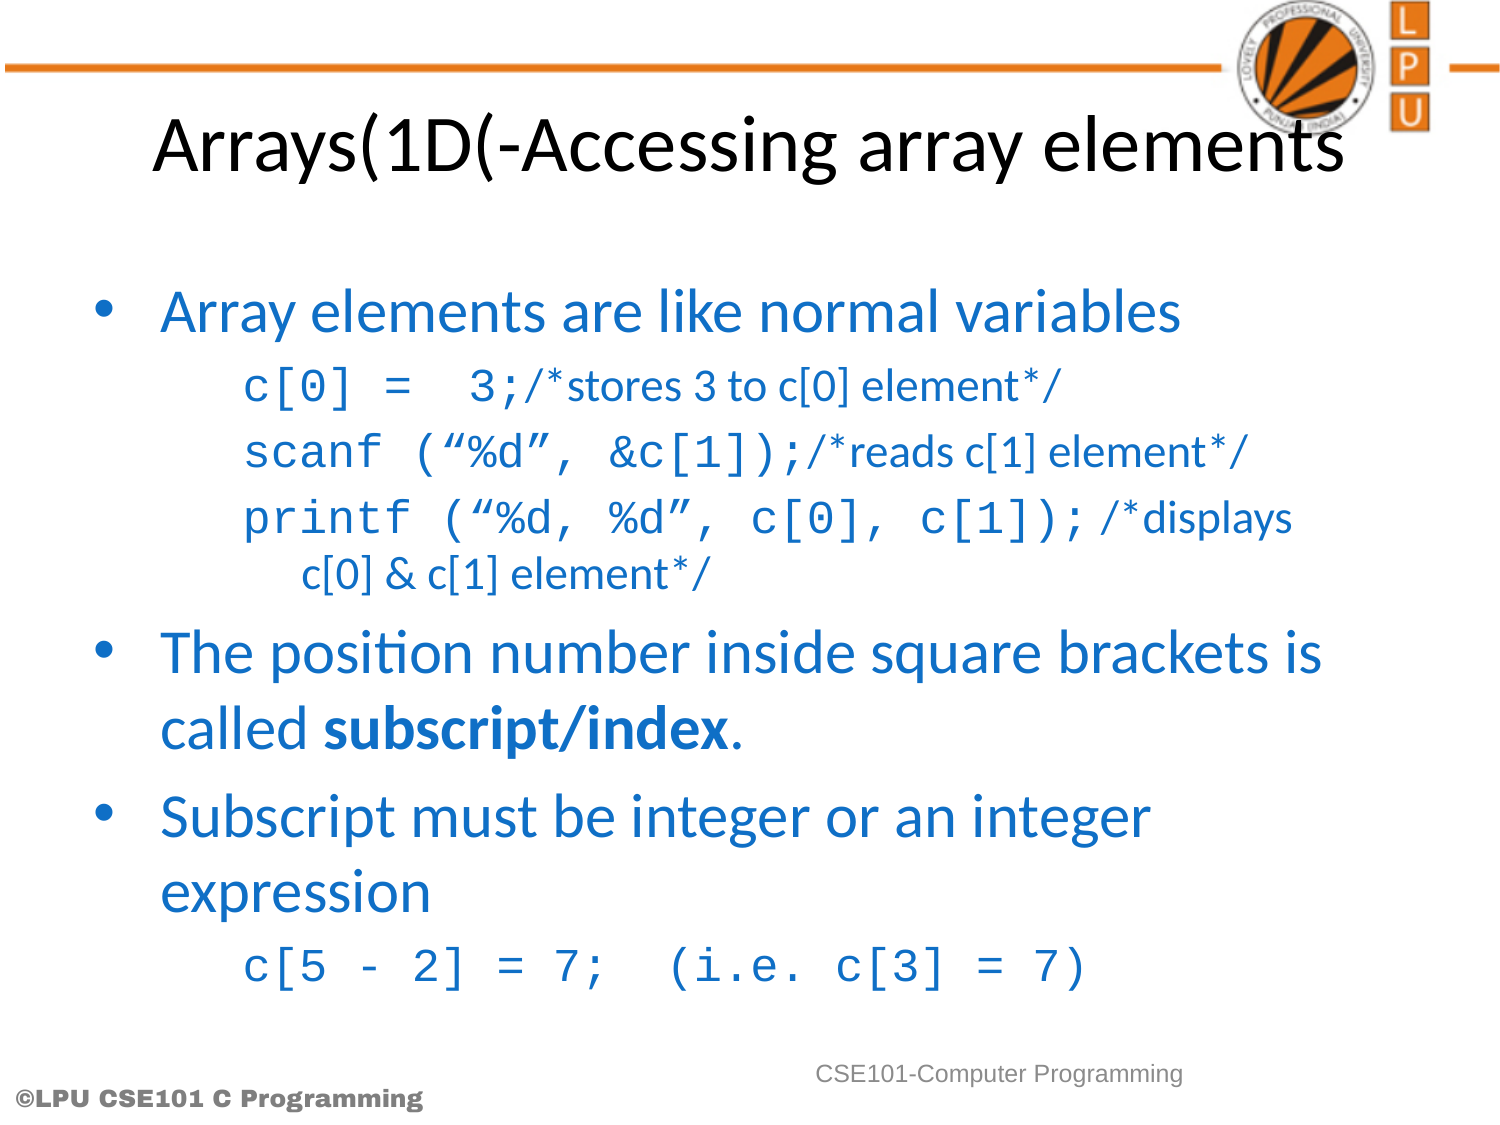

# Arrays(1D(-Accessing array elements
Array elements are like normal variables
c[0] =  3;/*stores 3 to c[0] element*/
scanf (“%d”, &c[1]);/*reads c[1] element*/
printf (“%d, %d”, c[0], c[1]); /*displays 				c[0] & c[1] element*/
The position number inside square brackets is called subscript/index.
Subscript must be integer or an integer expression
c[5 - 2] = 7;  (i.e. c[3] = 7)
CSE101-Computer Programming